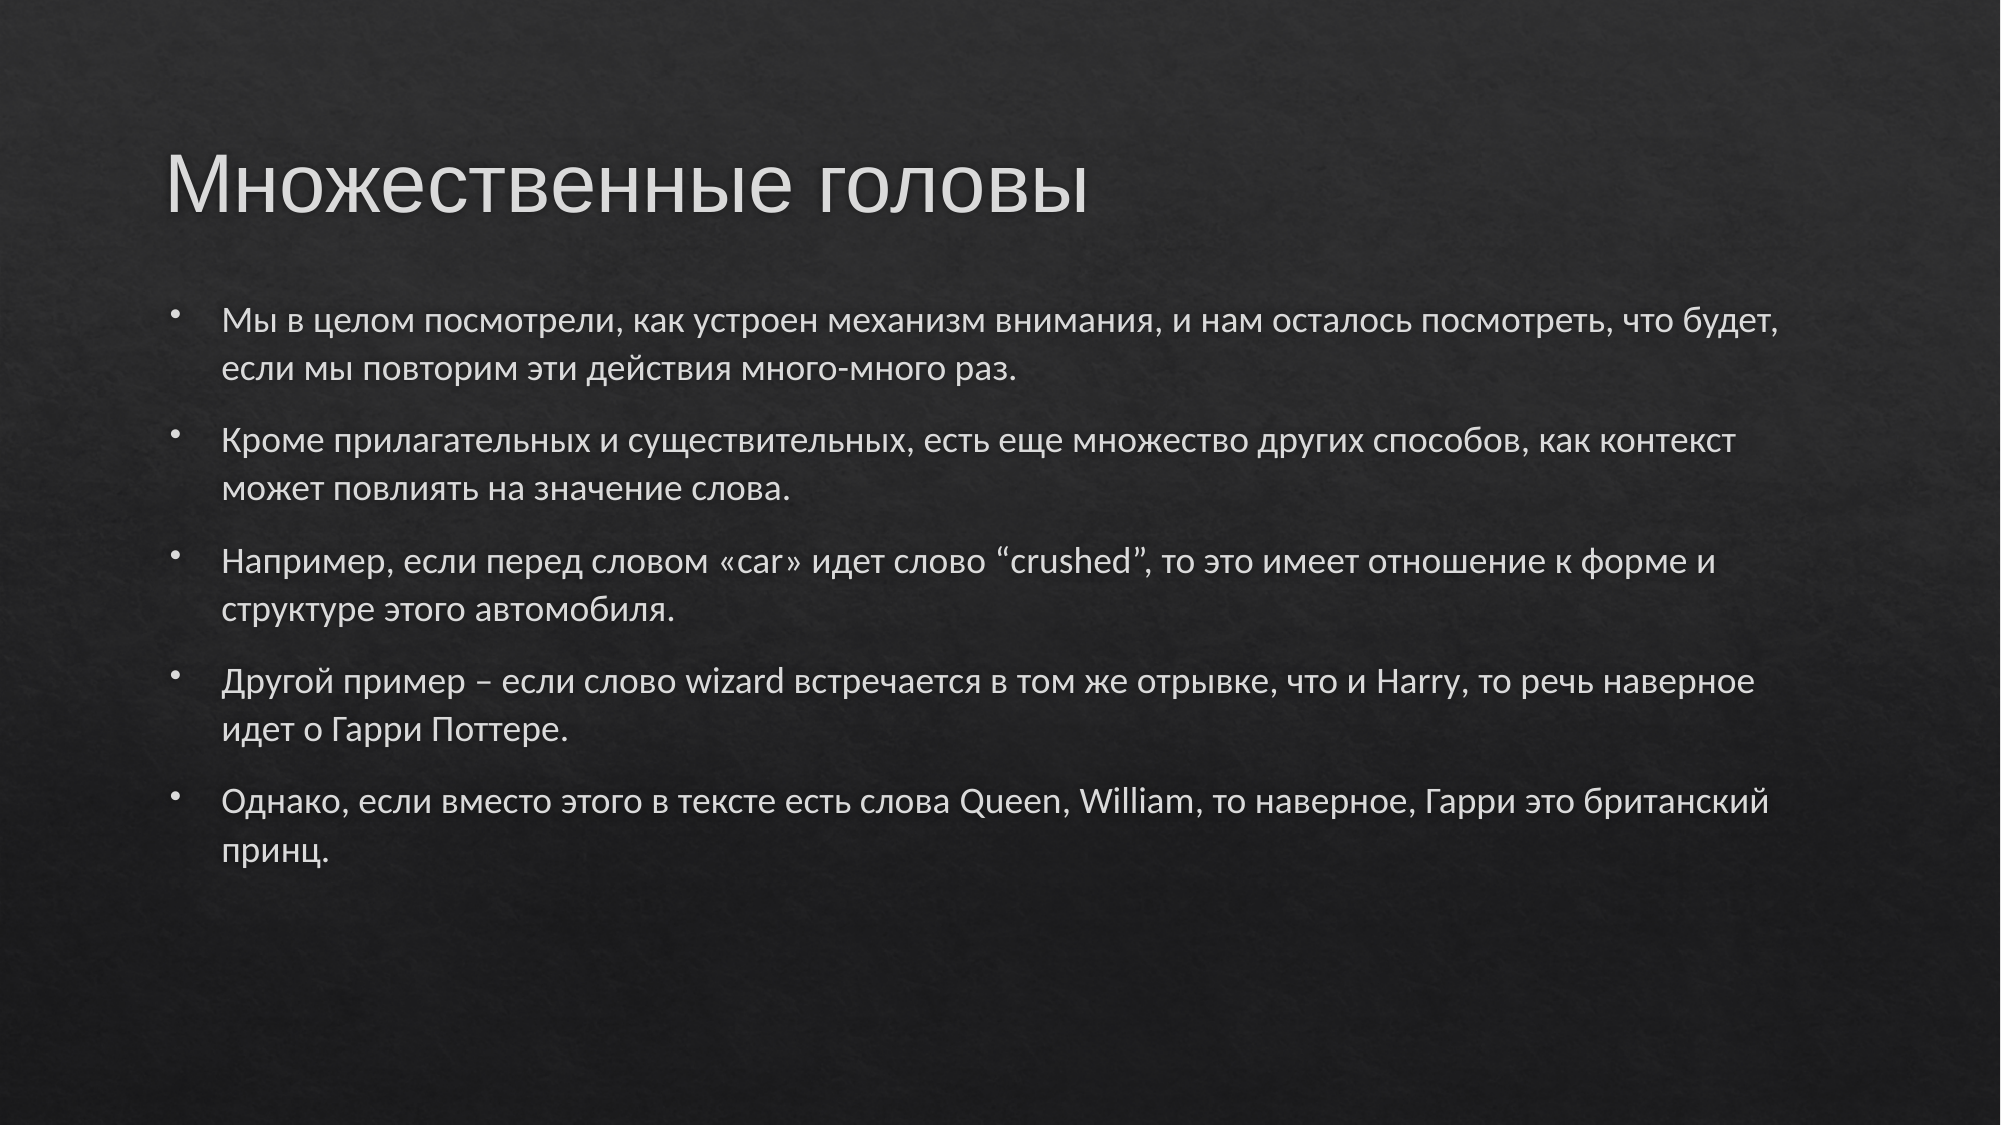

# Множественные головы
Мы в целом посмотрели, как устроен механизм внимания, и нам осталось посмотреть, что будет, если мы повторим эти действия много-много раз.
Кроме прилагательных и существительных, есть еще множество других способов, как контекст может повлиять на значение слова.
Например, если перед словом «car» идет слово “crushed”, то это имеет отношение к форме и структуре этого автомобиля.
Другой пример – если слово wizard встречается в том же отрывке, что и Harry, то речь наверное идет о Гарри Поттере.
Однако, если вместо этого в тексте есть слова Queen, William, то наверное, Гарри это британский принц.